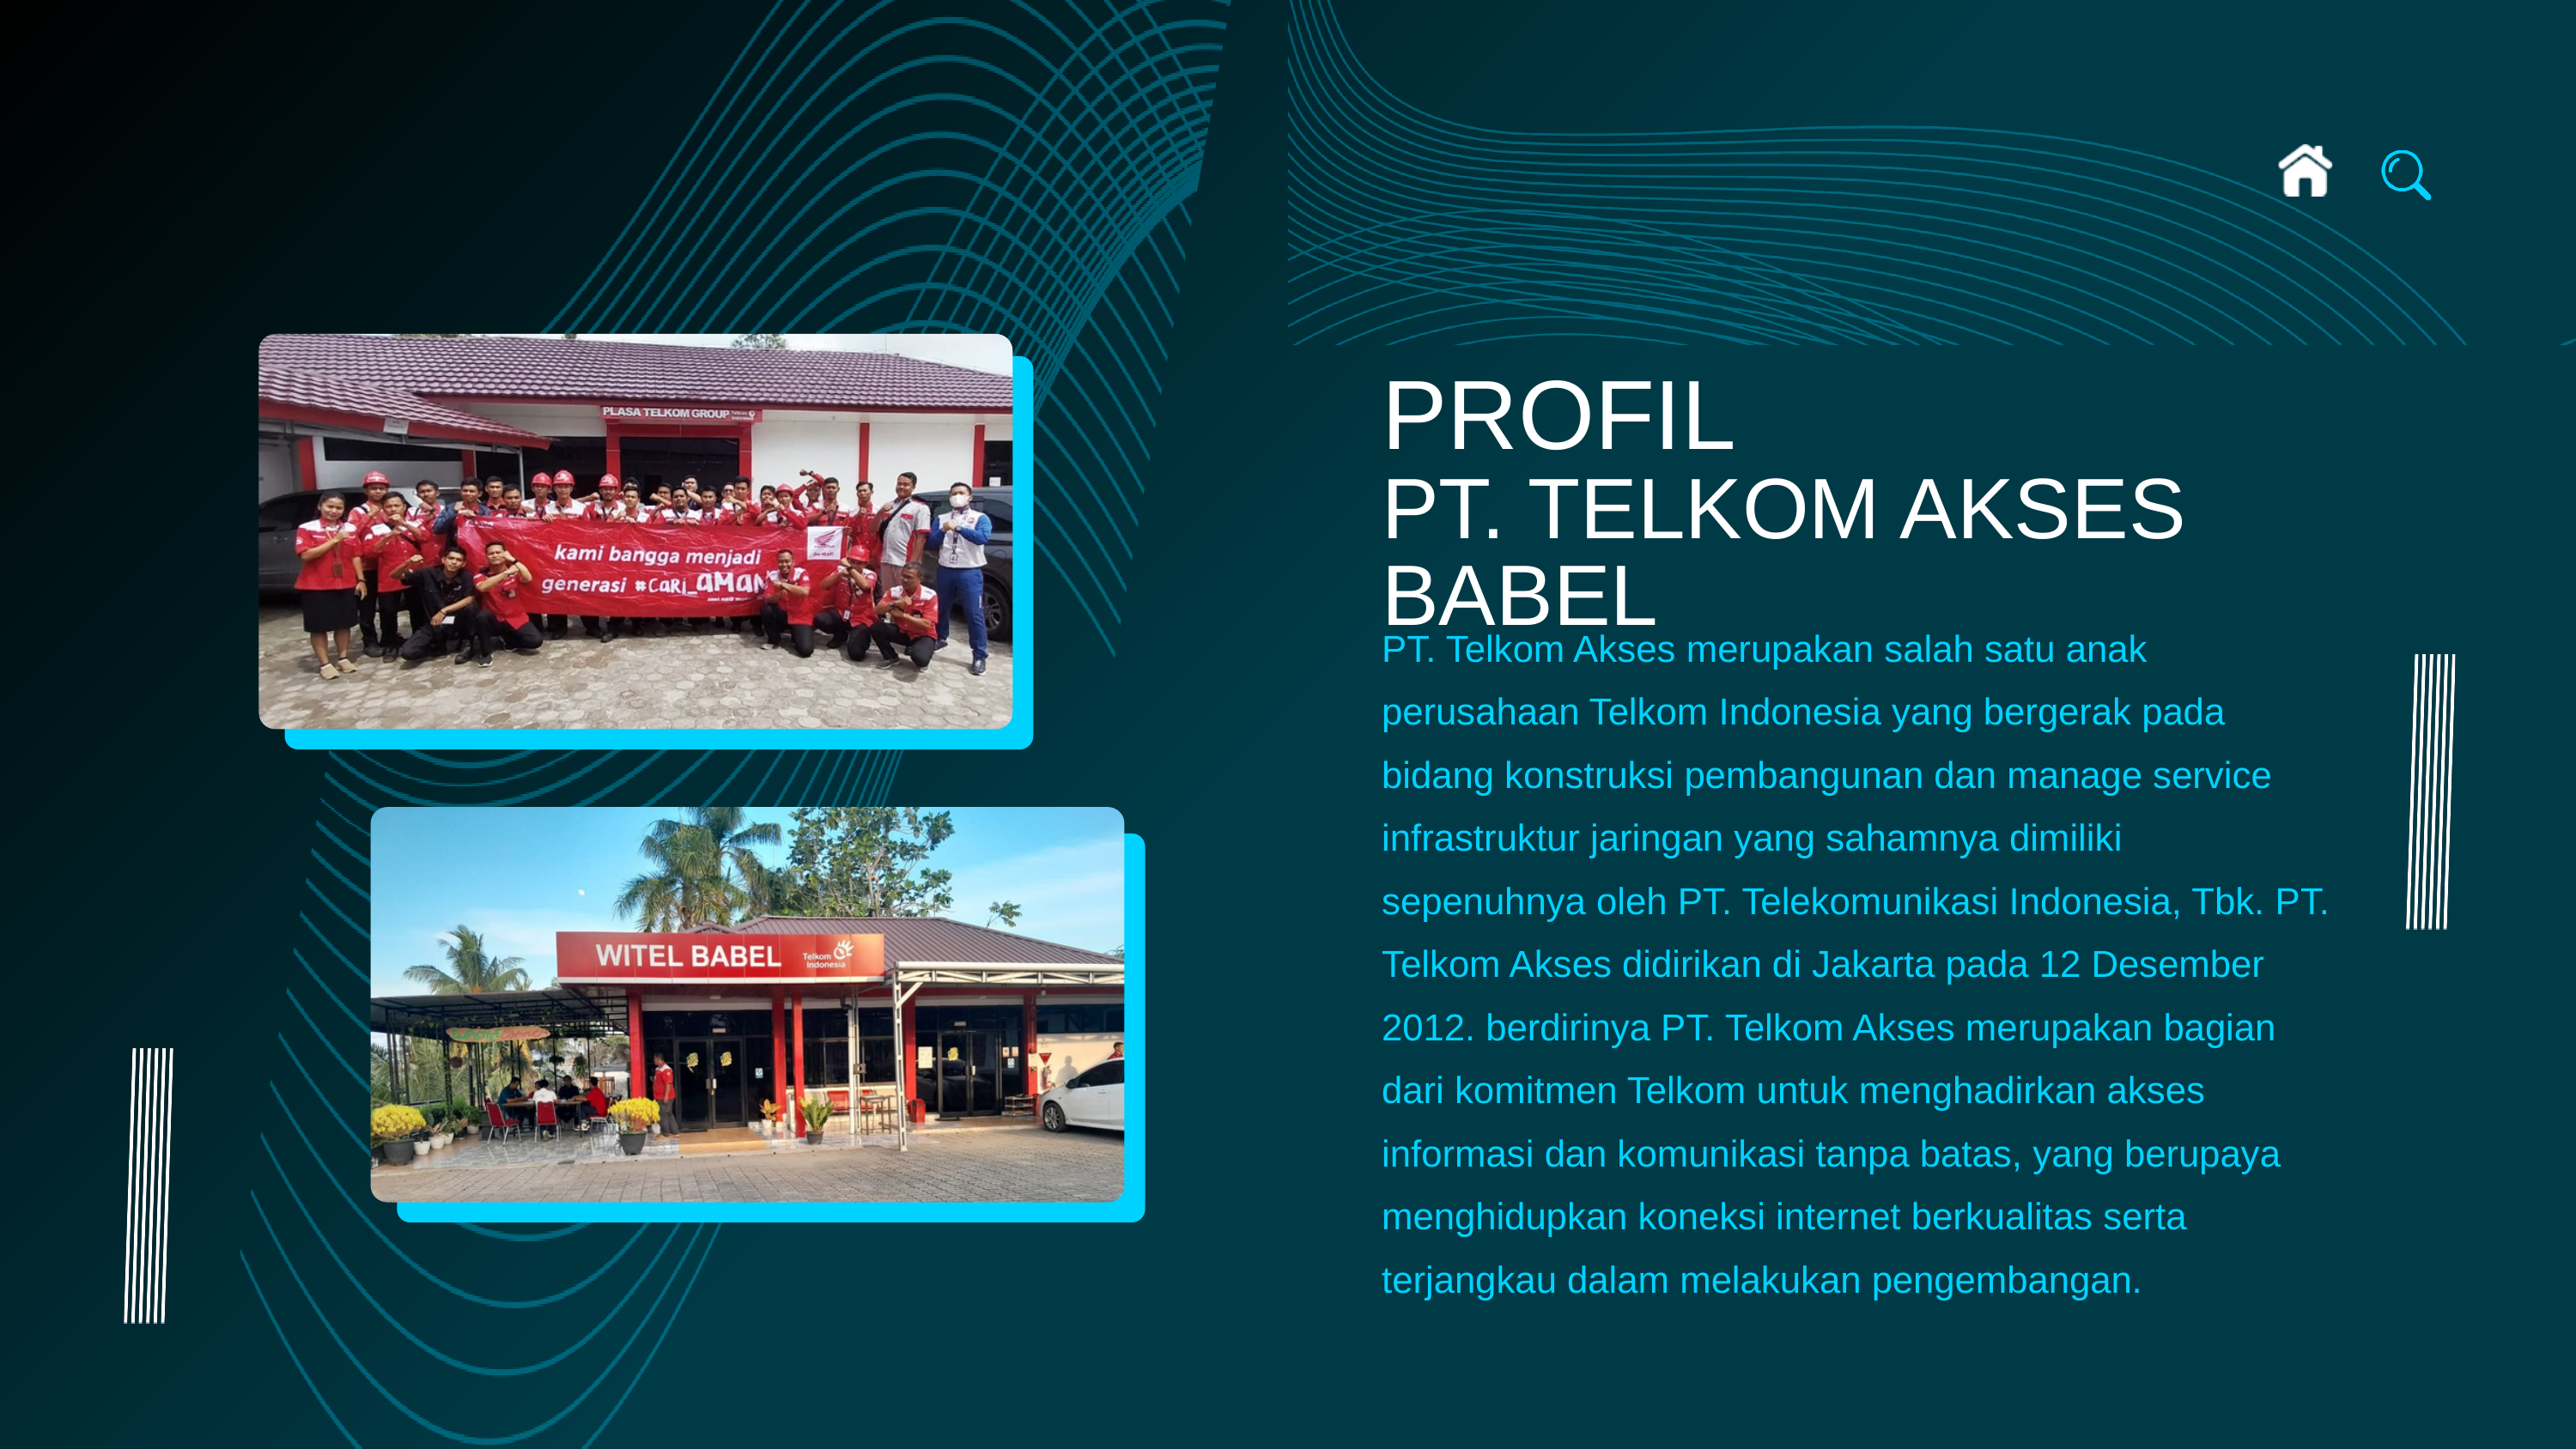

PROFIL
PT. TELKOM AKSES BABEL
PT. Telkom Akses merupakan salah satu anak perusahaan Telkom Indonesia yang bergerak pada bidang konstruksi pembangunan dan manage service infrastruktur jaringan yang sahamnya dimiliki sepenuhnya oleh PT. Telekomunikasi Indonesia, Tbk. PT. Telkom Akses didirikan di Jakarta pada 12 Desember 2012. berdirinya PT. Telkom Akses merupakan bagian dari komitmen Telkom untuk menghadirkan akses informasi dan komunikasi tanpa batas, yang berupaya menghidupkan koneksi internet berkualitas serta terjangkau dalam melakukan pengembangan.